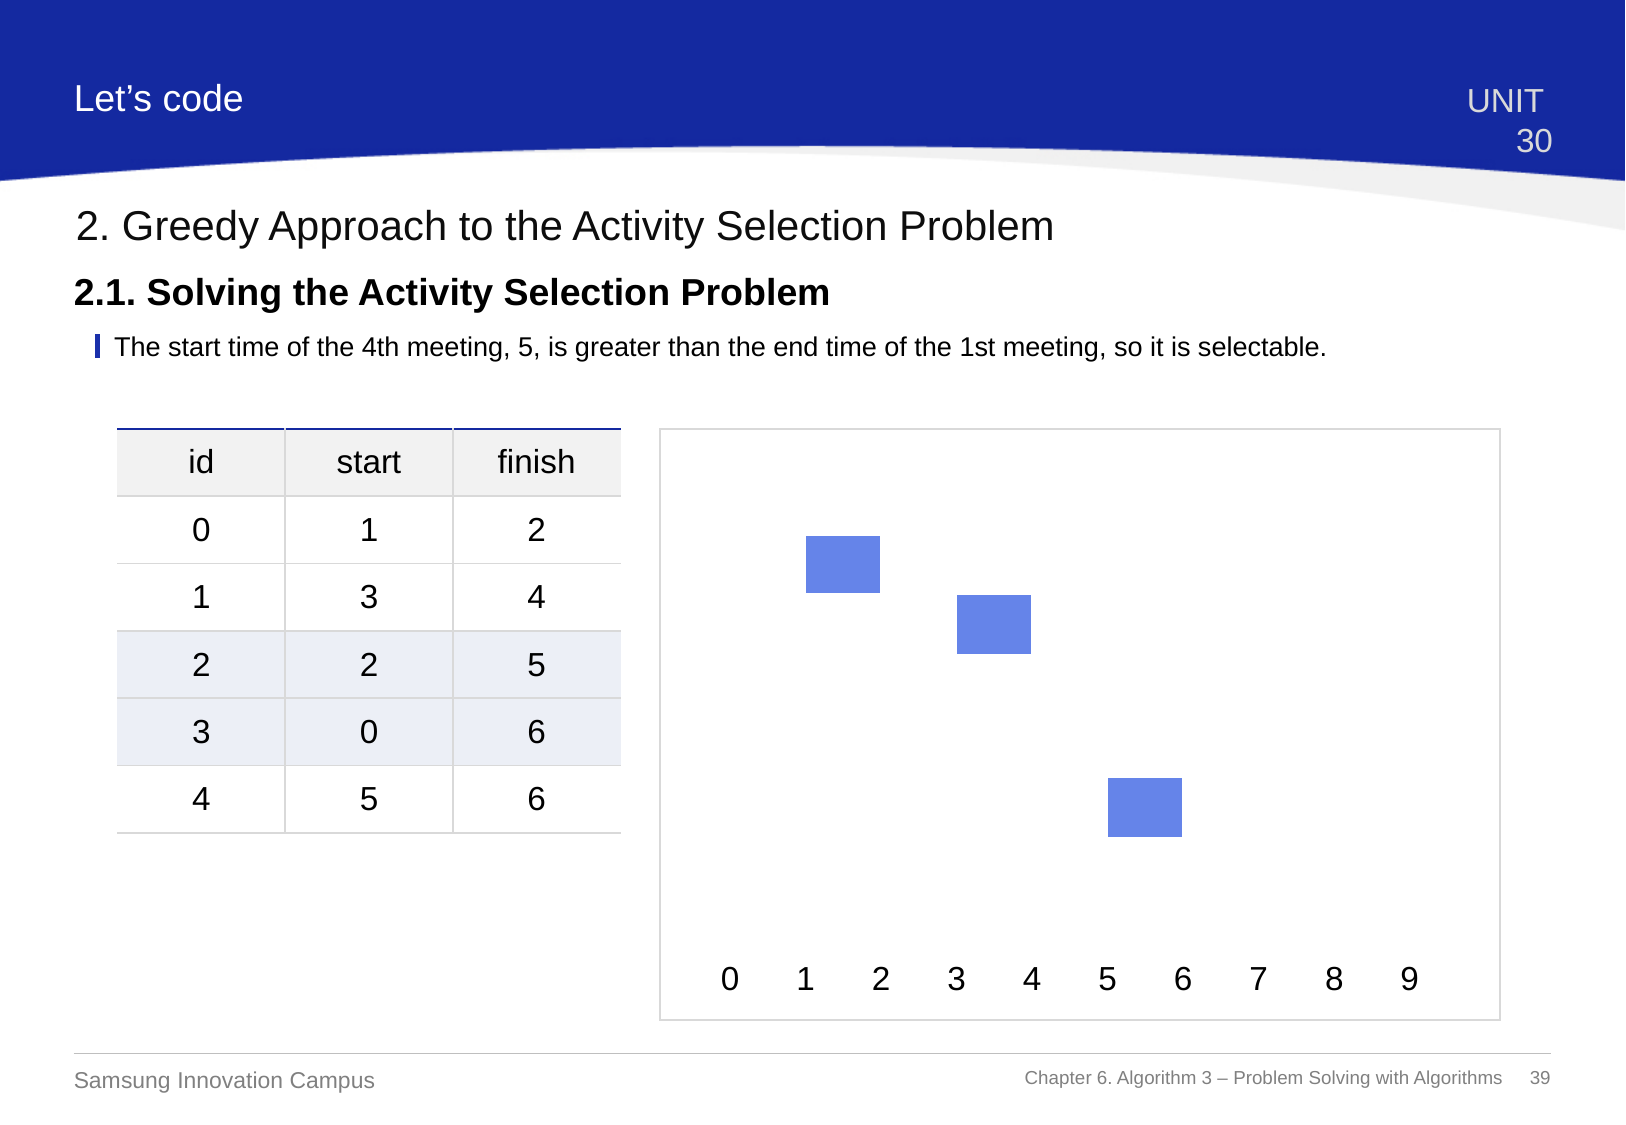

Let’s code
UNIT  30
2. Greedy Approach to the Activity Selection Problem
2.1. Solving the Activity Selection Problem
The start time of the 4th meeting, 5, is greater than the end time of the 1st meeting, so it is selectable.

| id | start | finish |
| --- | --- | --- |
| 0 | 1 | 2 |
| 1 | 3 | 4 |
| 2 | 2 | 5 |
| 3 | 0 | 6 |
| 4 | 5 | 6 |
|  |  |  |  |  |  |  |  |  |
| --- | --- | --- | --- | --- | --- | --- | --- | --- |
|  |  |  |  |  |  |  |  |  |
|  |  |  |  |  |  |  |  |  |
|  |  |  |  |  |  |  |  |  |
|  |  |  |  |  |  |  |  |  |
|  |  |  |  |  |  |  |  |  |
|  |  |  |  |  |  |  |  |  |
|  |  |  |  |  |  |  |  |  |
0
1
2
3
4
5
6
7
8
9